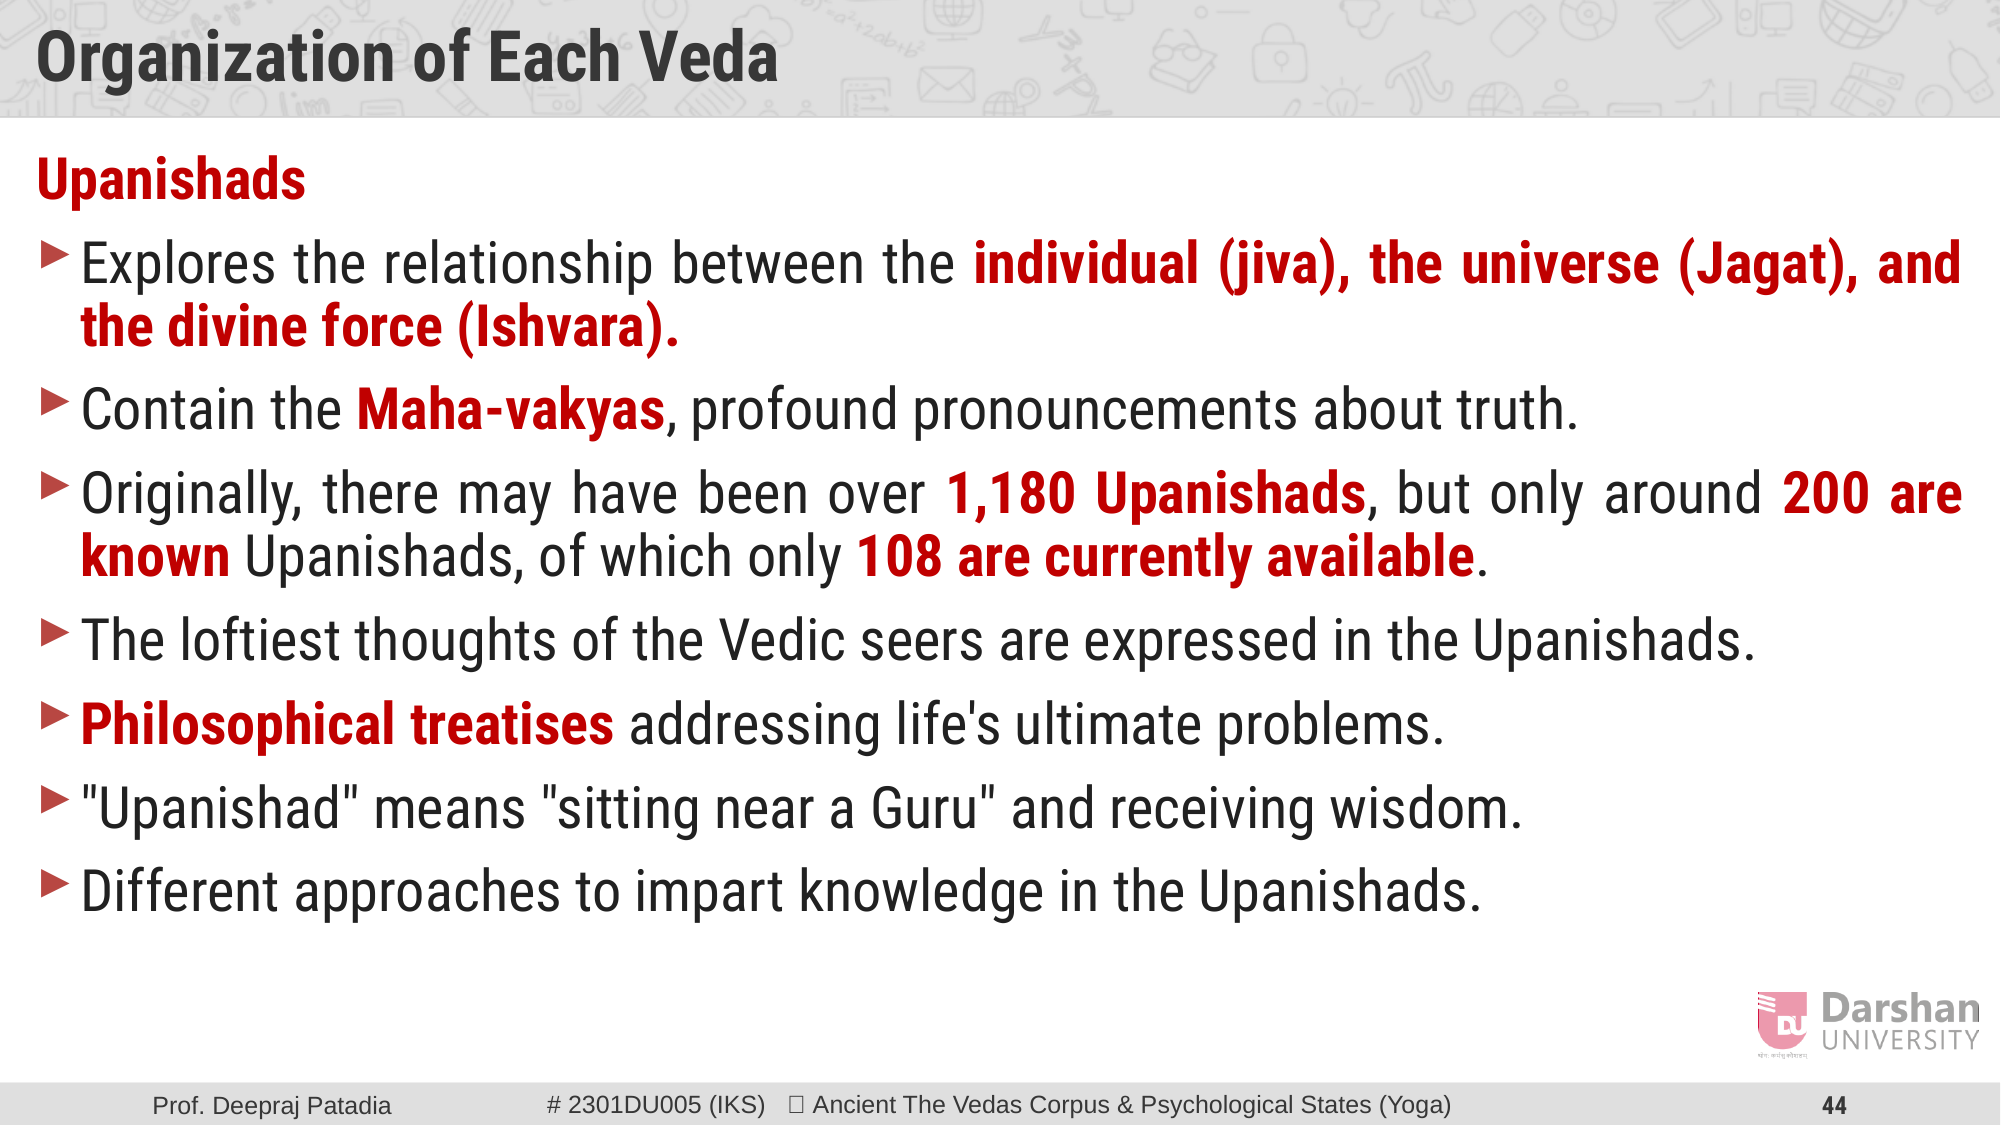

# Organization of Each Veda
Upanishads
Explores the relationship between the individual (jiva), the universe (Jagat), and the divine force (Ishvara).
Contain the Maha-vakyas, profound pronouncements about truth.
Originally, there may have been over 1,180 Upanishads, but only around 200 are known Upanishads, of which only 108 are currently available.
The loftiest thoughts of the Vedic seers are expressed in the Upanishads.
Philosophical treatises addressing life's ultimate problems.
"Upanishad" means "sitting near a Guru" and receiving wisdom.
Different approaches to impart knowledge in the Upanishads.